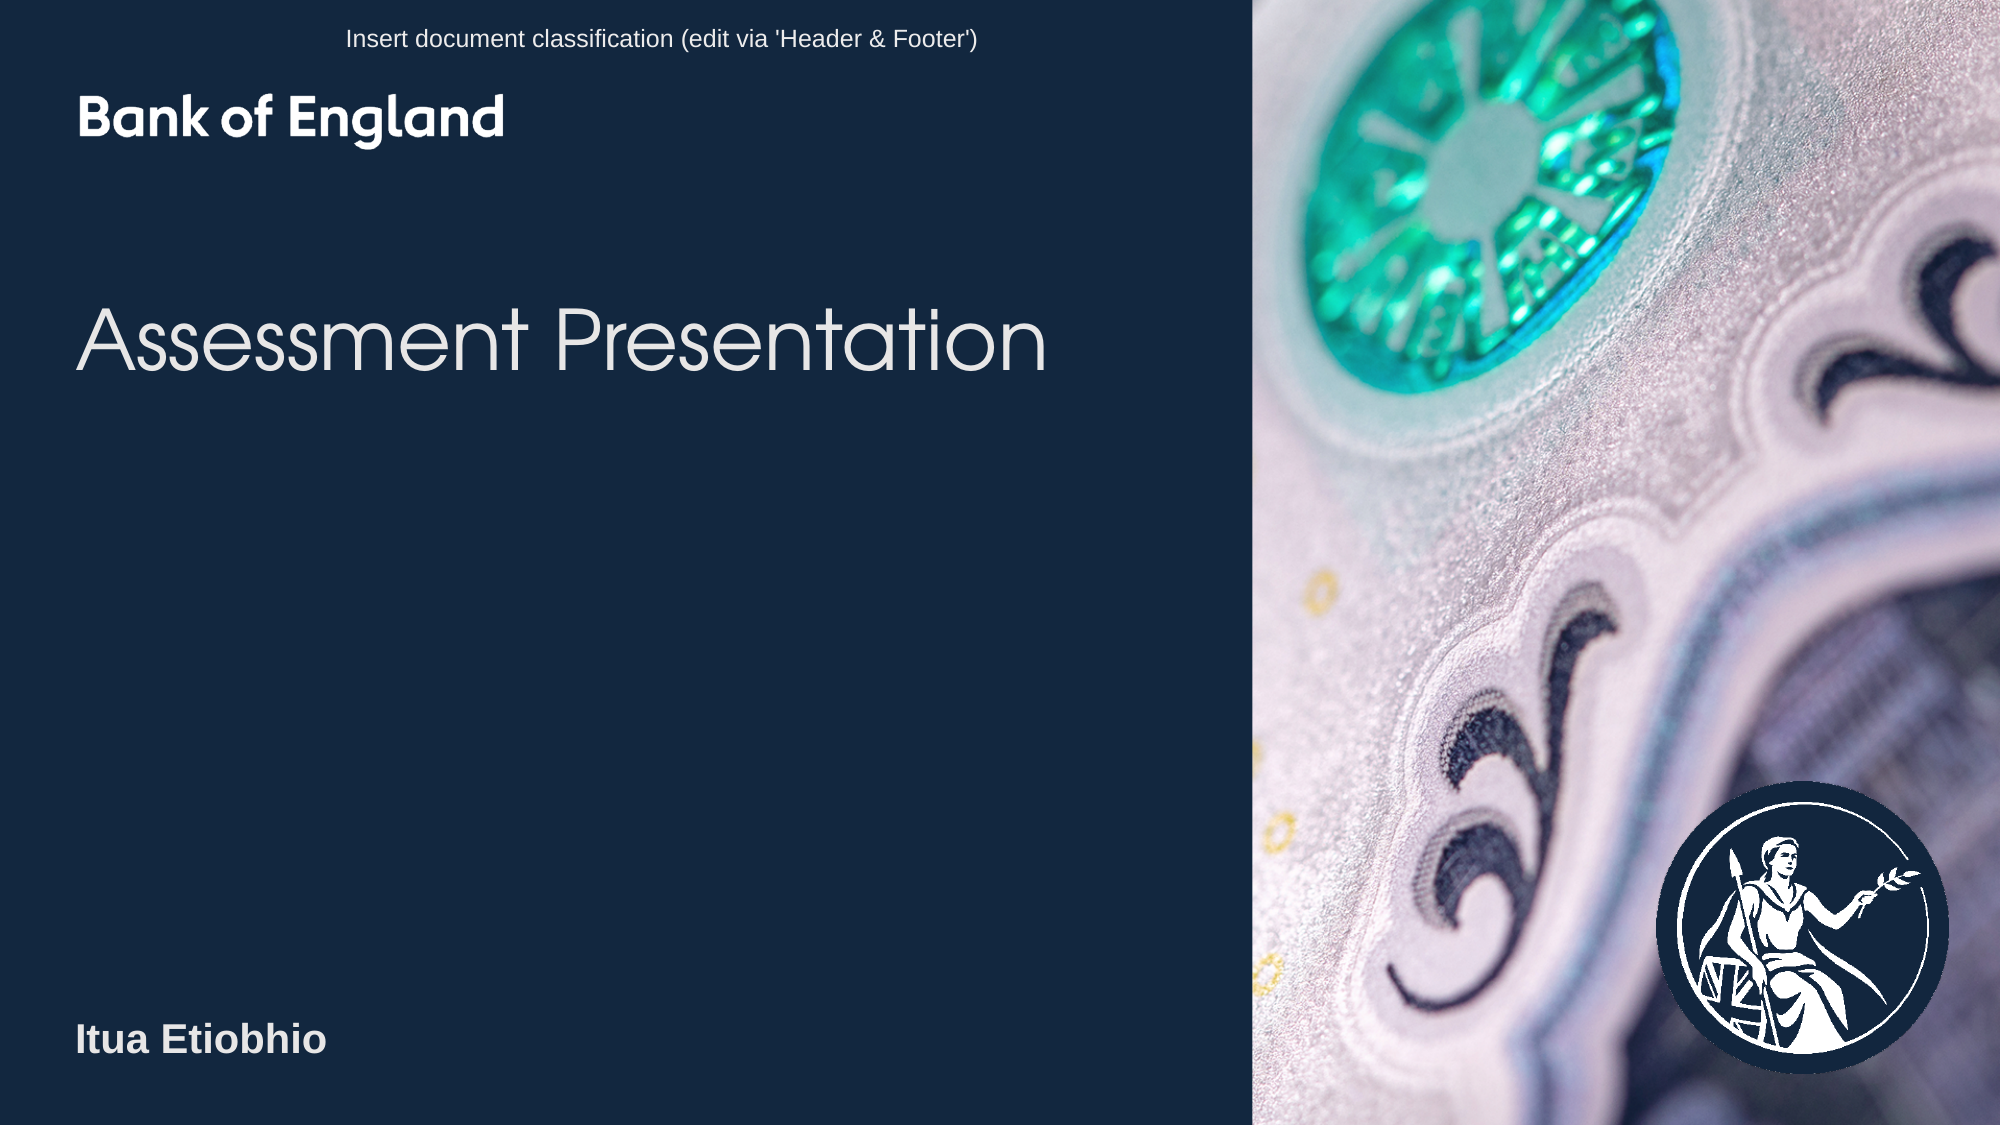

Insert document classification (edit via 'Header & Footer')
Assessment Presentation
Itua Etiobhio